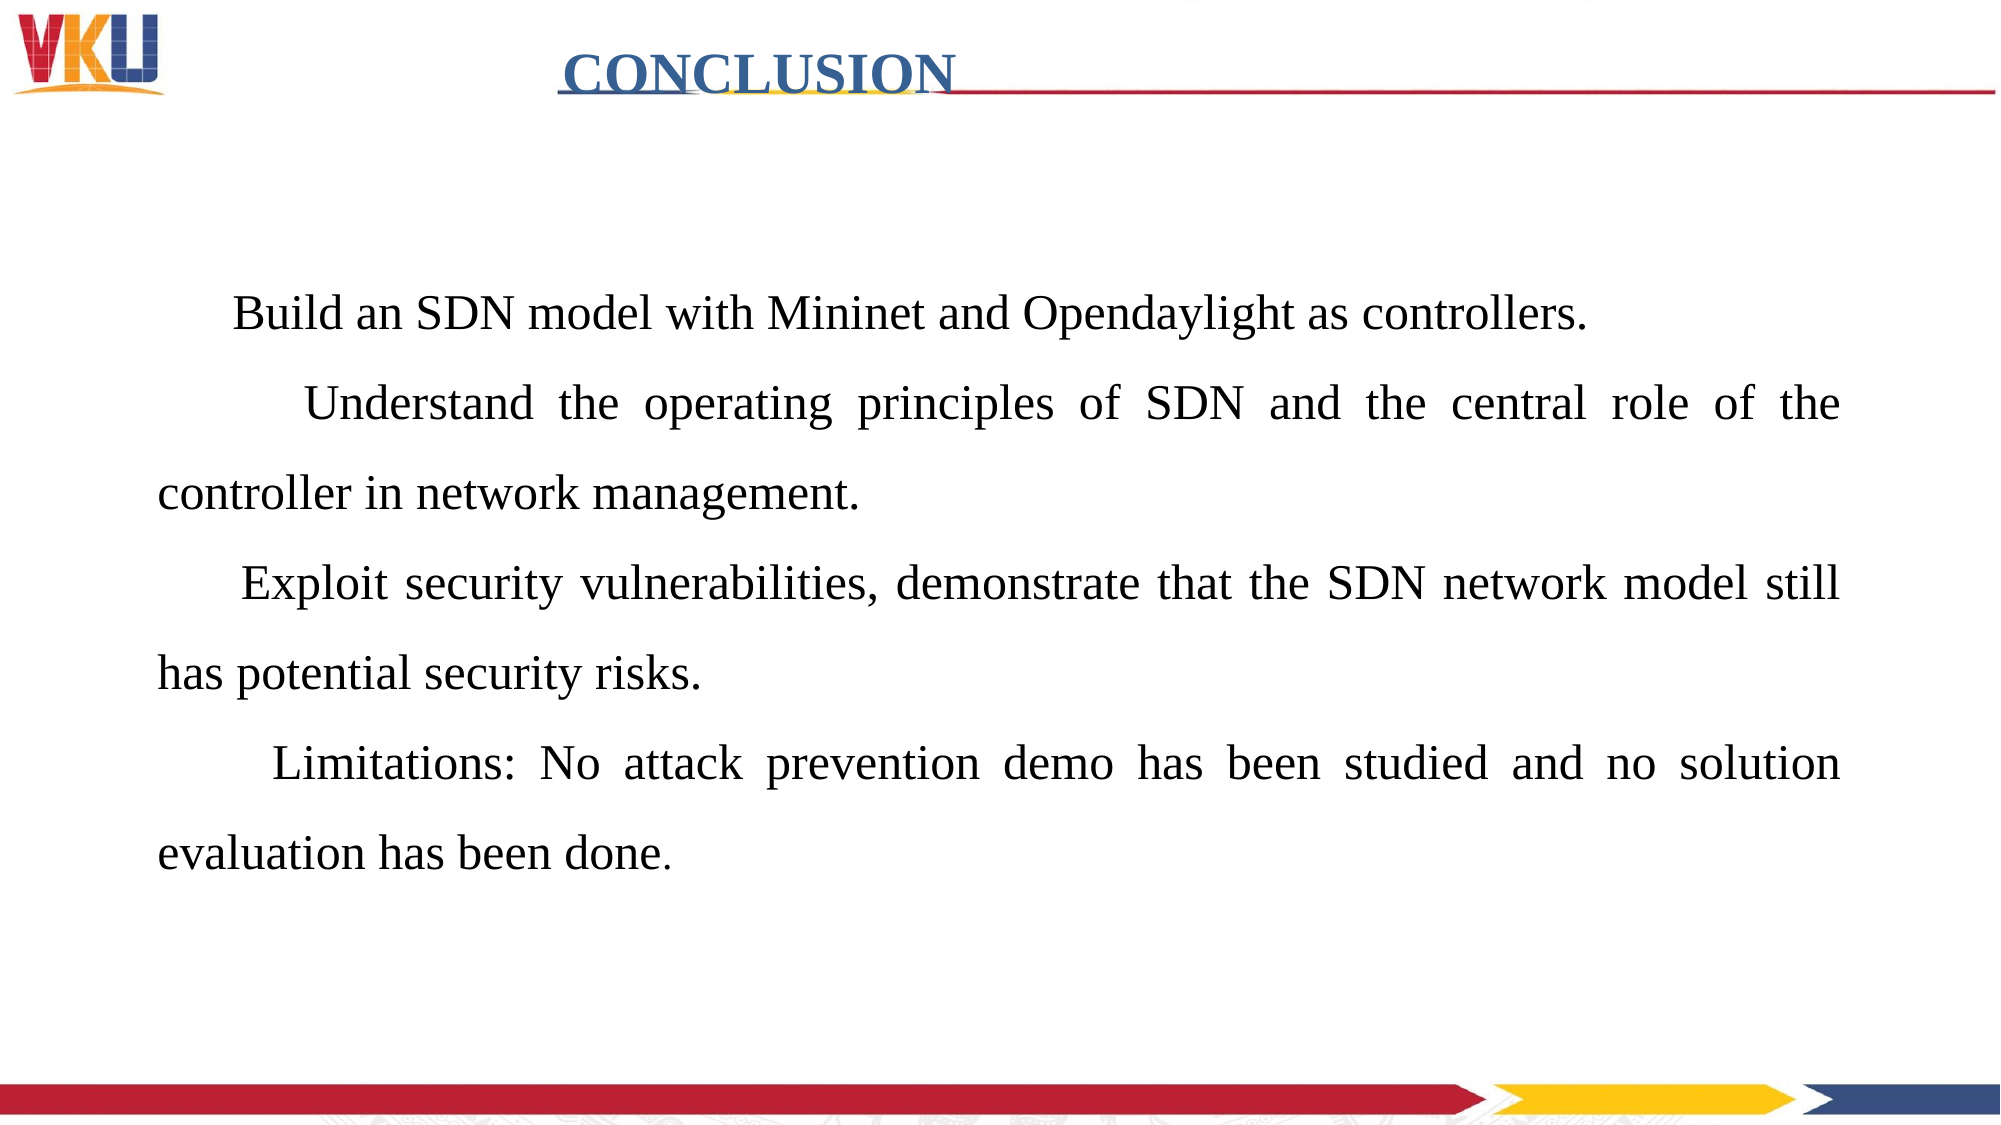

# CONCLUSION
      Build an SDN model with Mininet and Opendaylight as controllers.
      Understand the operating principles of SDN and the central role of the controller in network management.
     Exploit security vulnerabilities, demonstrate that the SDN network model still has potential security risks.
     Limitations: No attack prevention demo has been studied and no solution evaluation has been done.